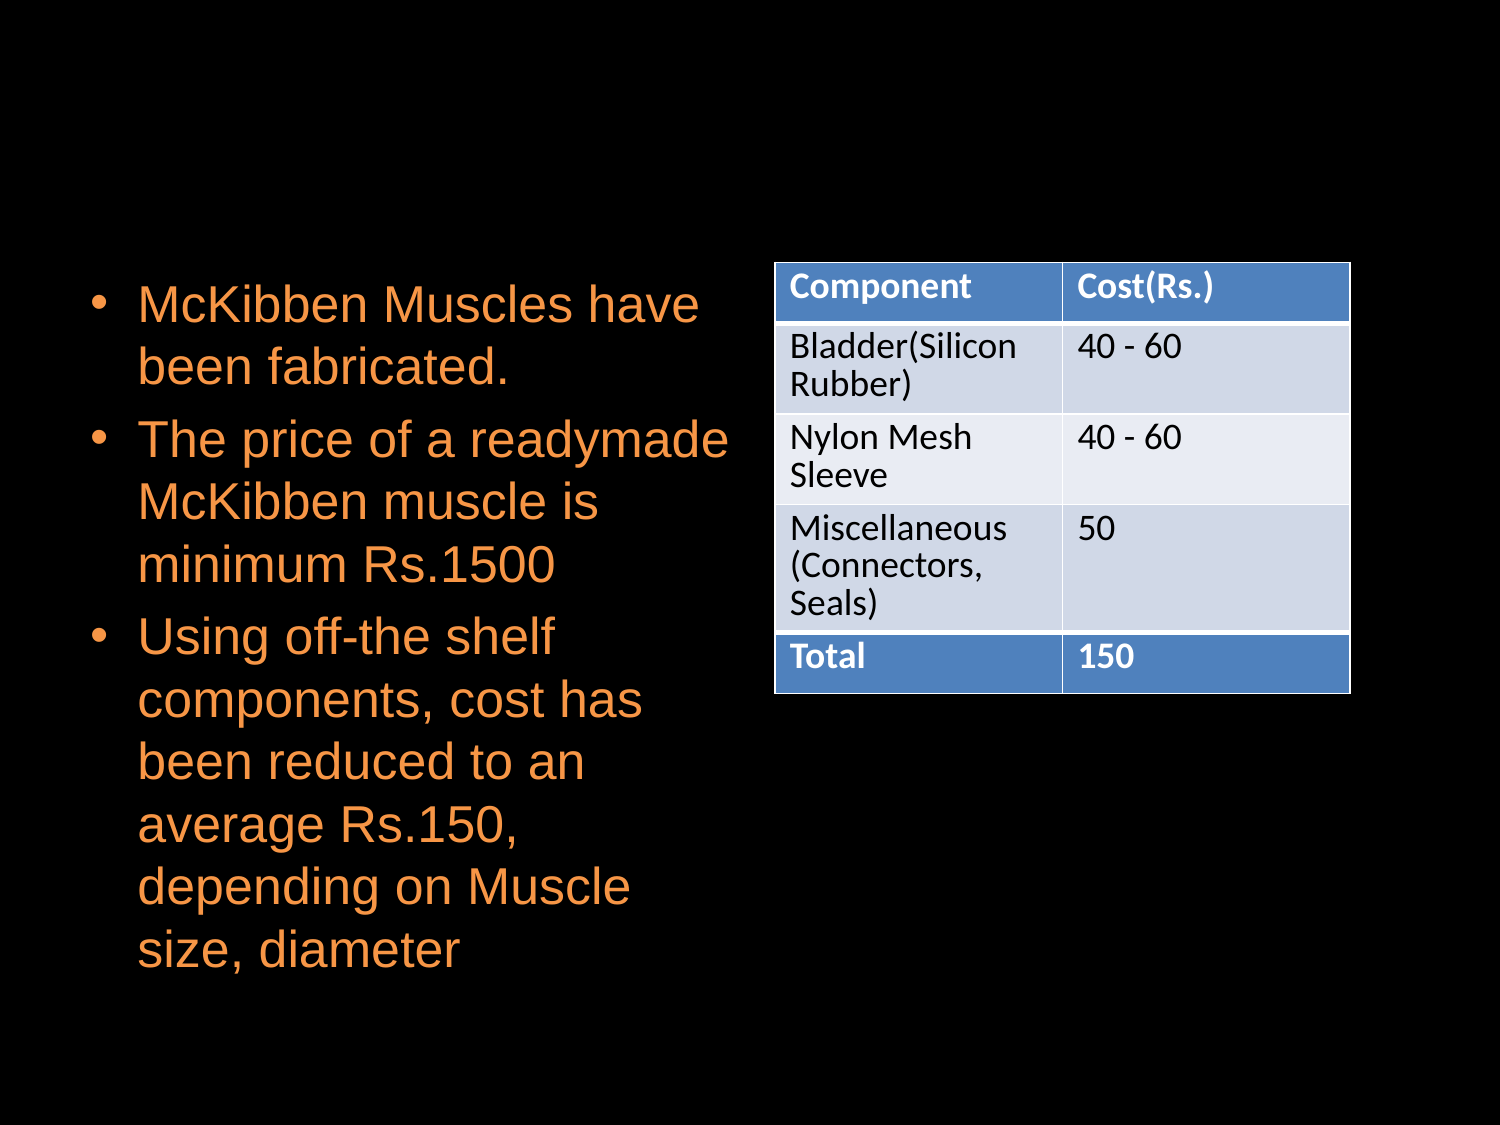

# Progress Report
McKibben Muscles have been fabricated.
The price of a readymade McKibben muscle is minimum Rs.1500
Using off-the shelf components, cost has been reduced to an average Rs.150, depending on Muscle size, diameter
| Component | Cost(Rs.) |
| --- | --- |
| Bladder(Silicon Rubber) | 40 - 60 |
| Nylon Mesh Sleeve | 40 - 60 |
| Miscellaneous (Connectors, Seals) | 50 |
| Total | 150 |